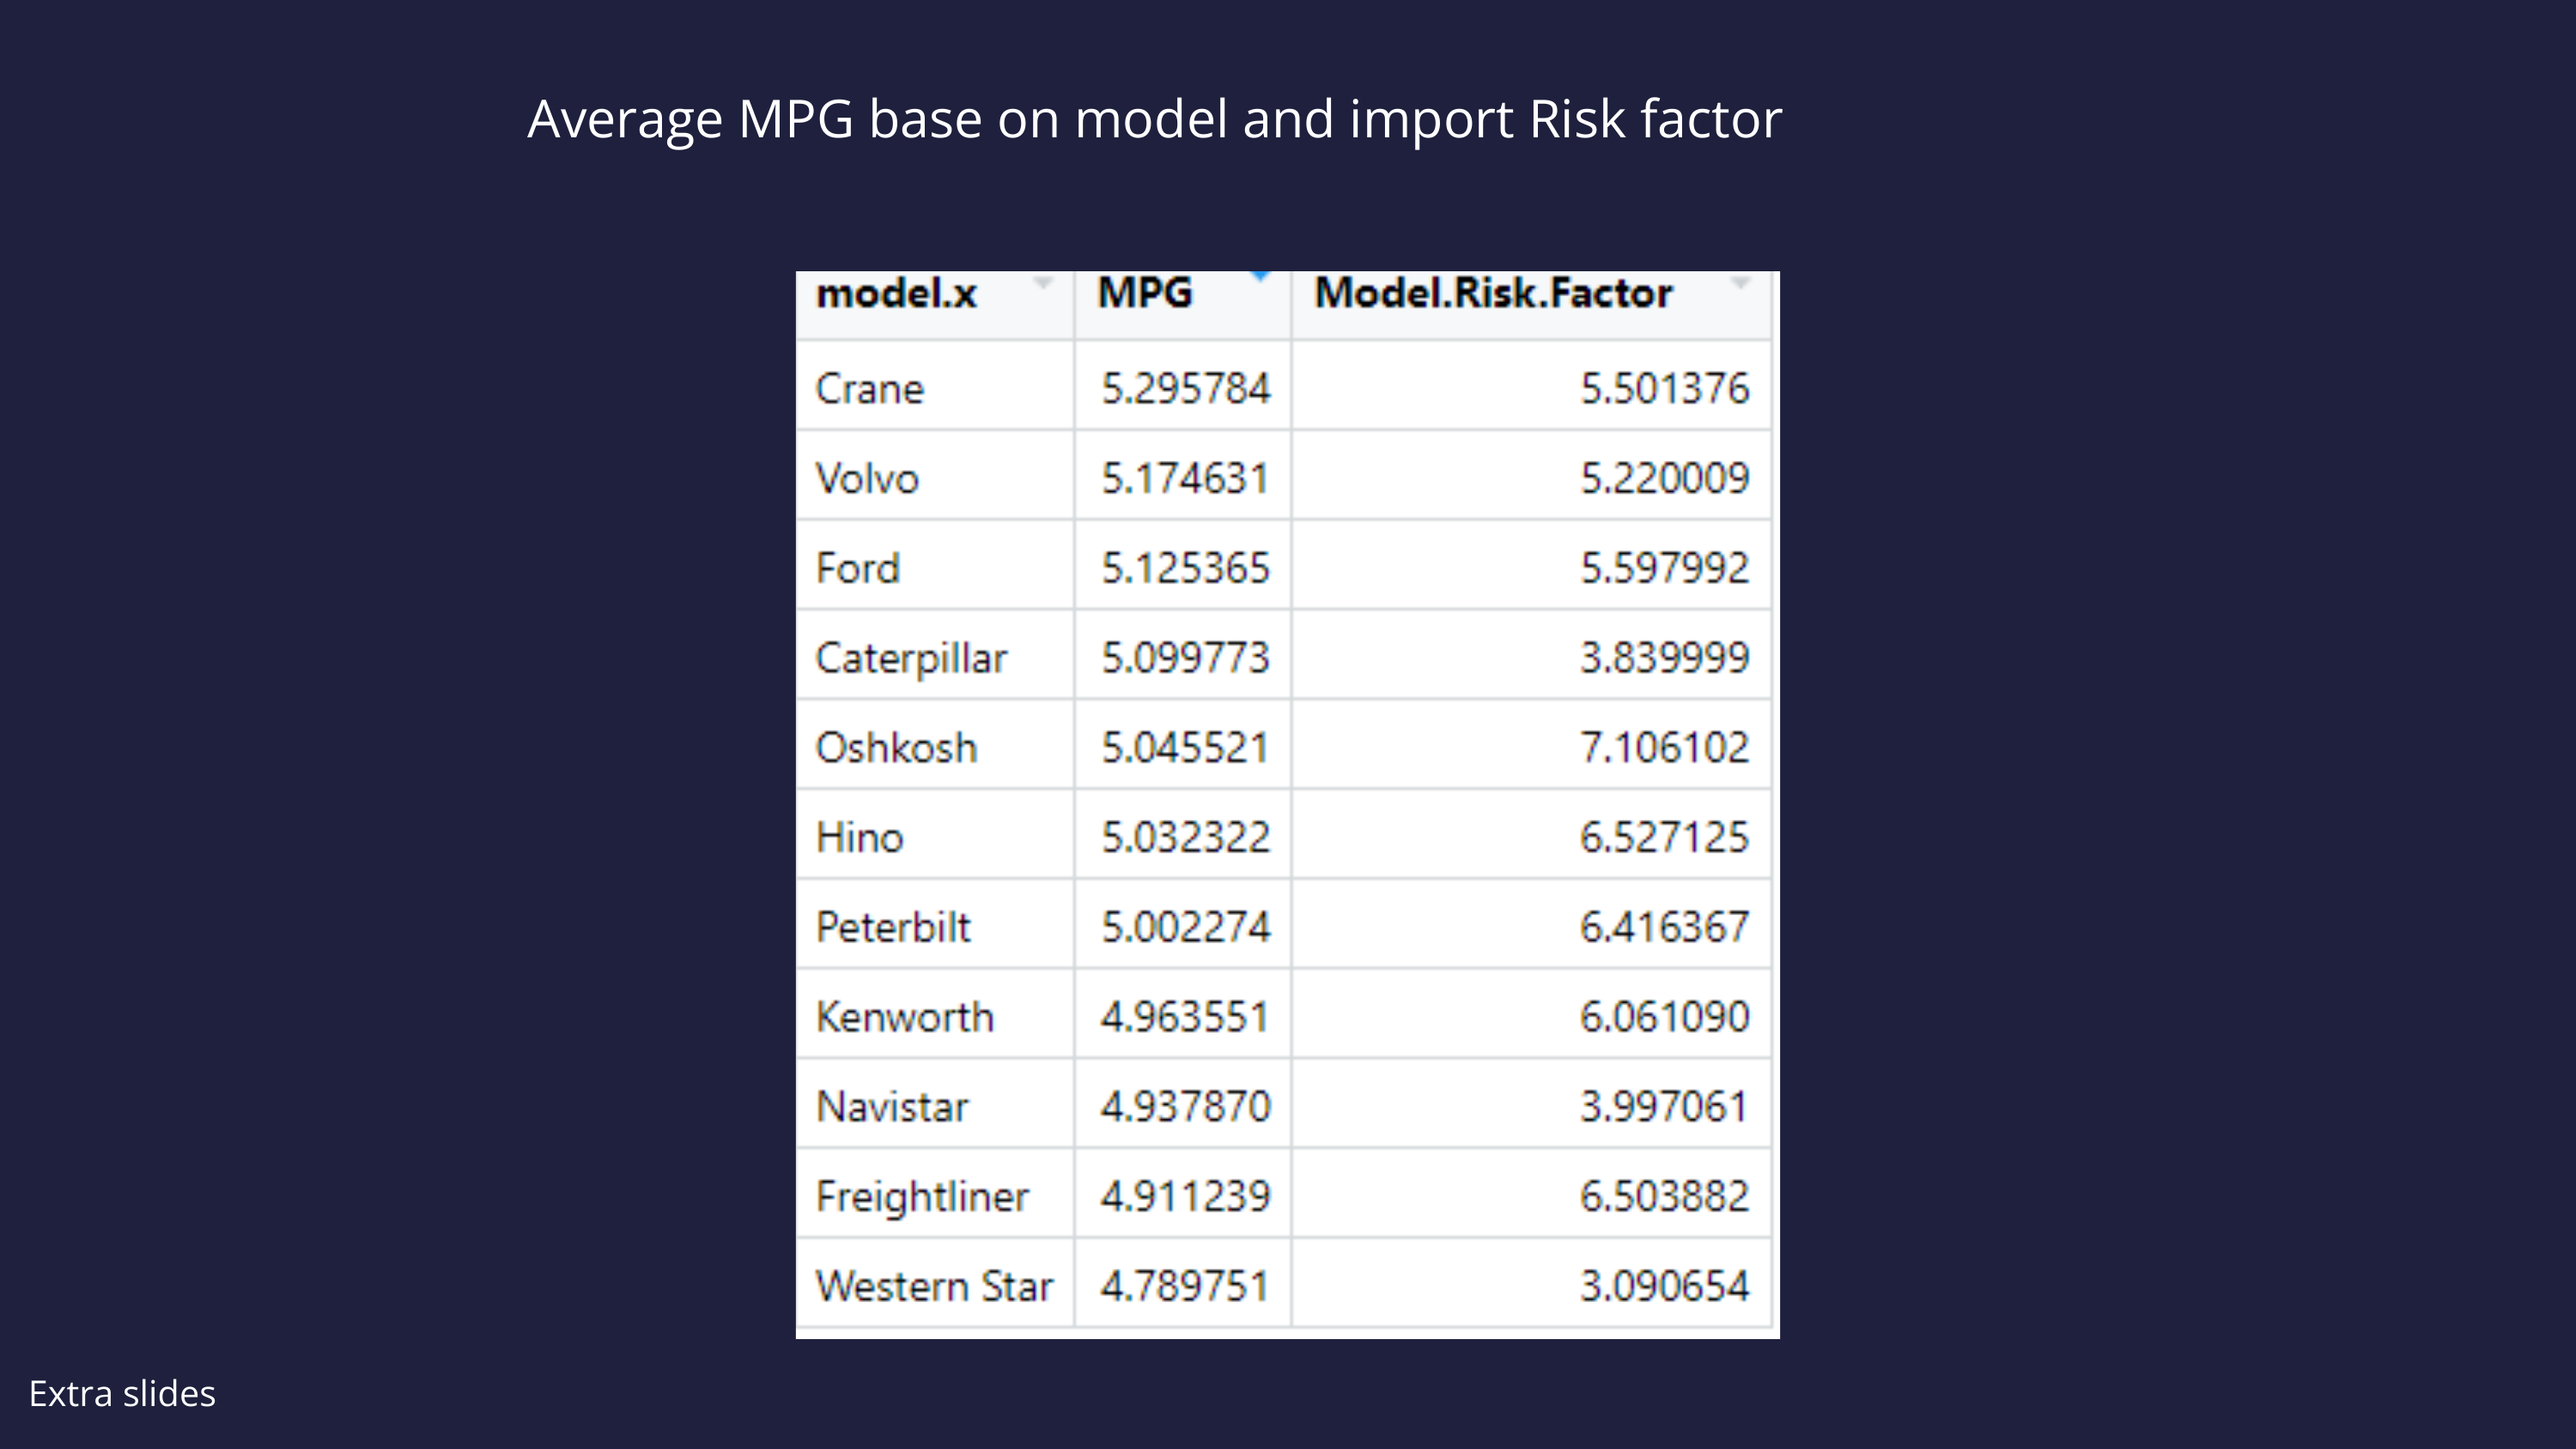

Average MPG base on model and import Risk factor

Extra slides